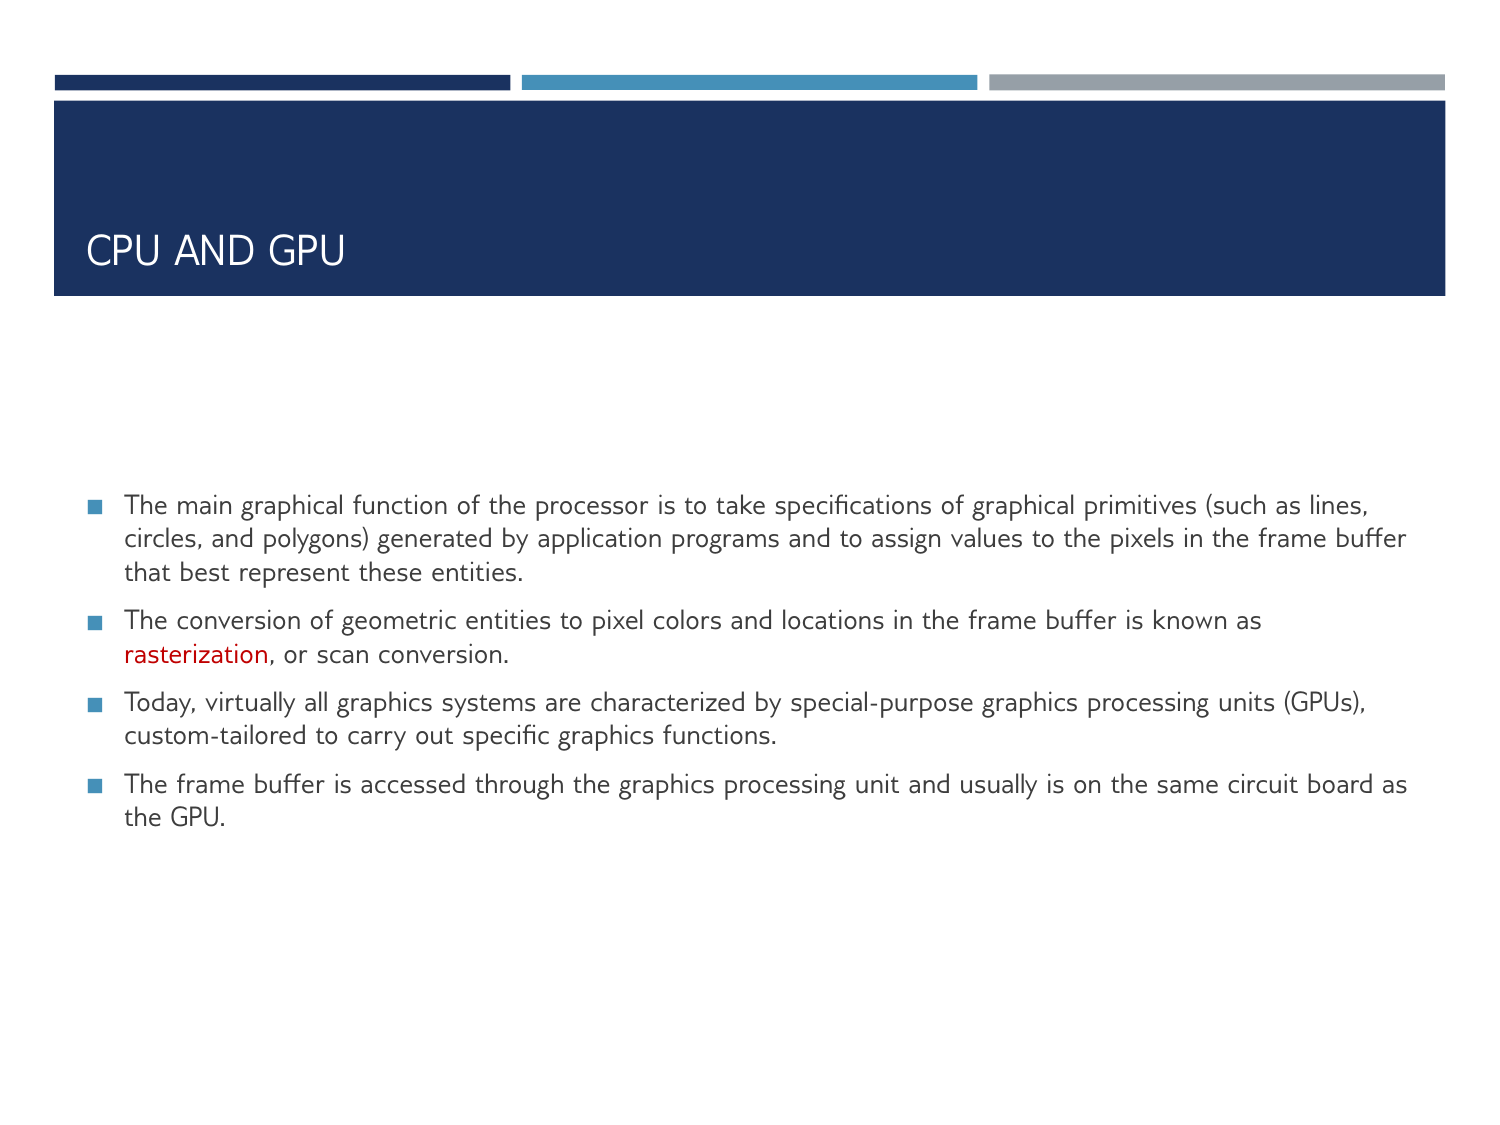

# CPU AND GPU
The main graphical function of the processor is to take specifications of graphical primitives (such as lines, circles, and polygons) generated by application programs and to assign values to the pixels in the frame buffer that best represent these entities.
The conversion of geometric entities to pixel colors and locations in the frame buffer is known as rasterization, or scan conversion.
Today, virtually all graphics systems are characterized by special-purpose graphics processing units (GPUs), custom-tailored to carry out specific graphics functions.
The frame buffer is accessed through the graphics processing unit and usually is on the same circuit board as the GPU.